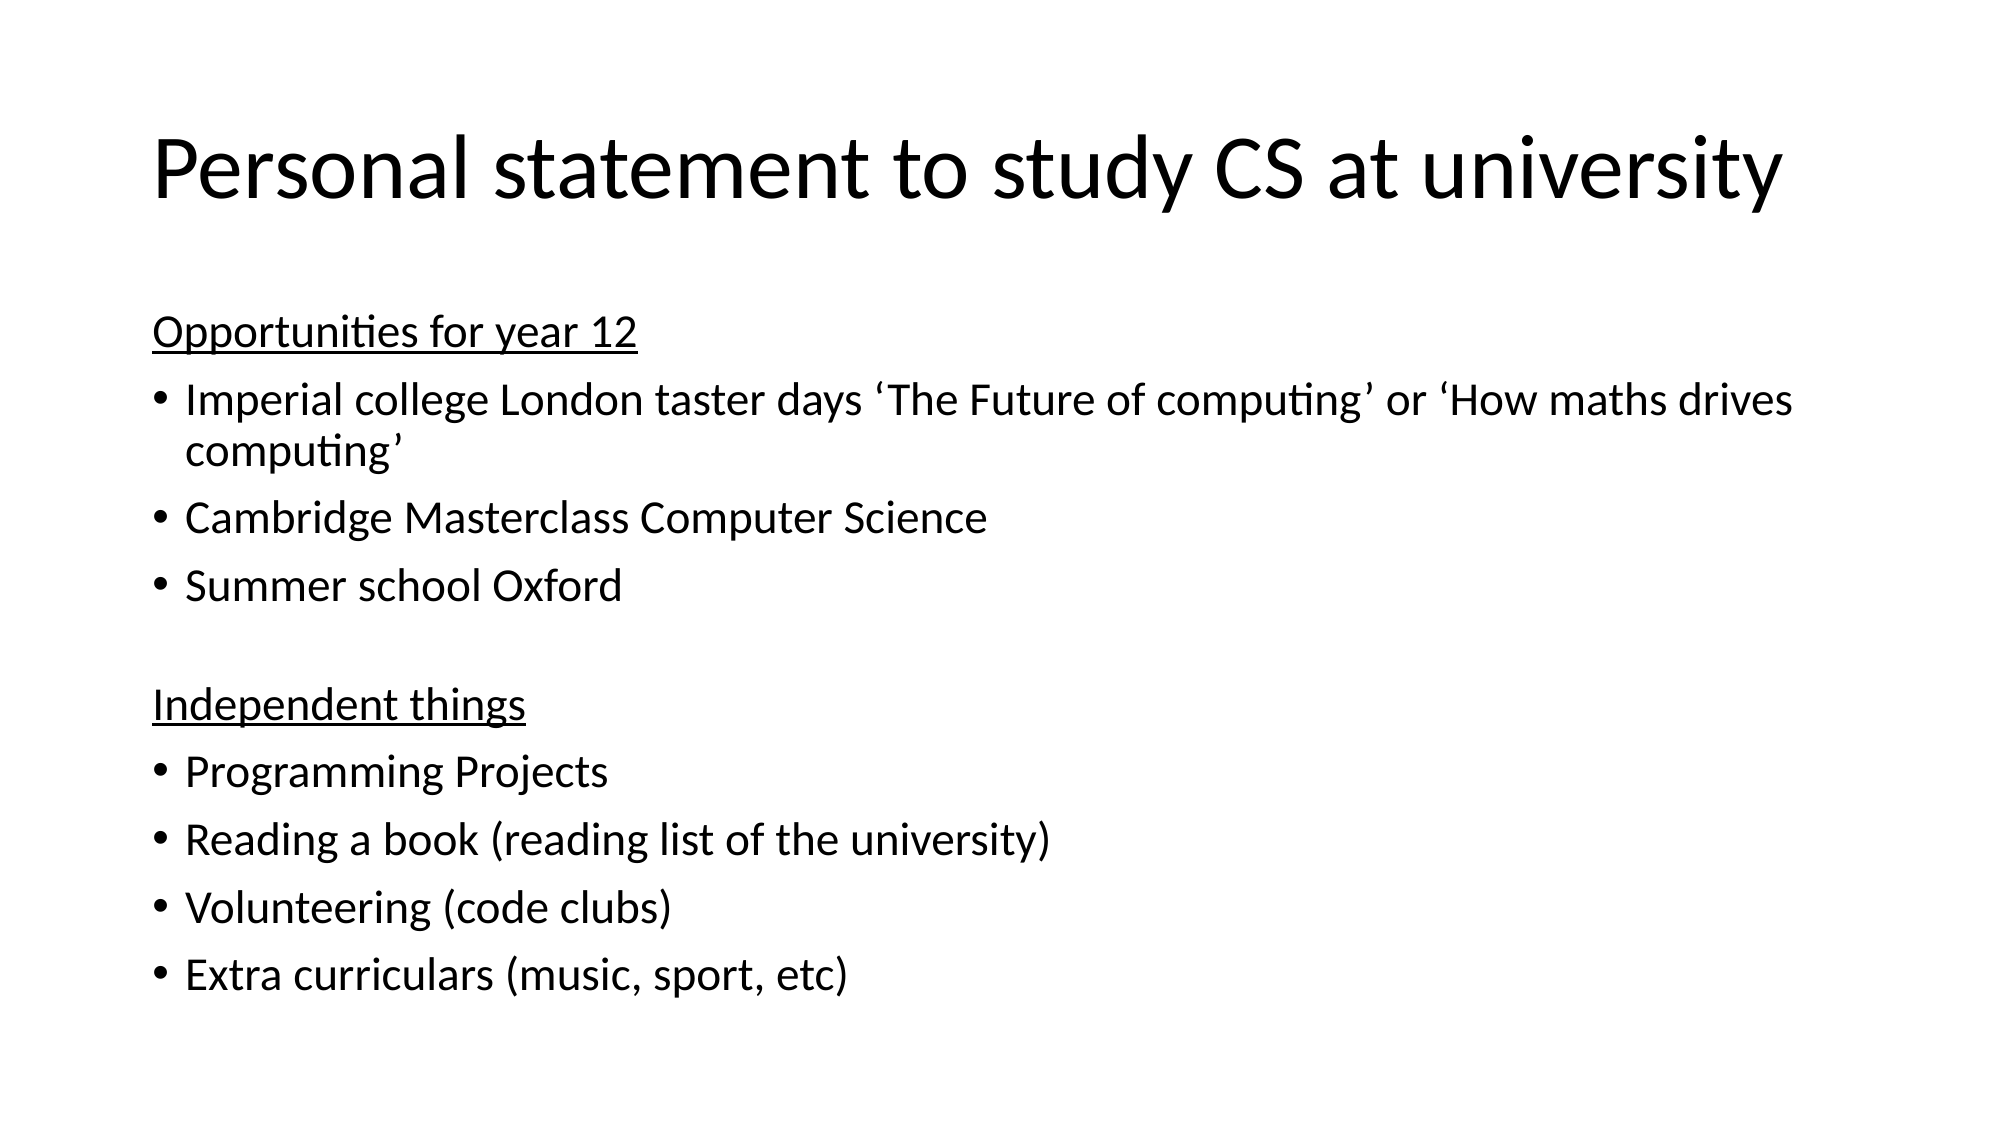

# Personal statement to study CS at university
Opportunities for year 12
Imperial college London taster days ‘The Future of computing’ or ‘How maths drives computing’
Cambridge Masterclass Computer Science
Summer school Oxford
Independent things
Programming Projects
Reading a book (reading list of the university)
Volunteering (code clubs)
Extra curriculars (music, sport, etc)